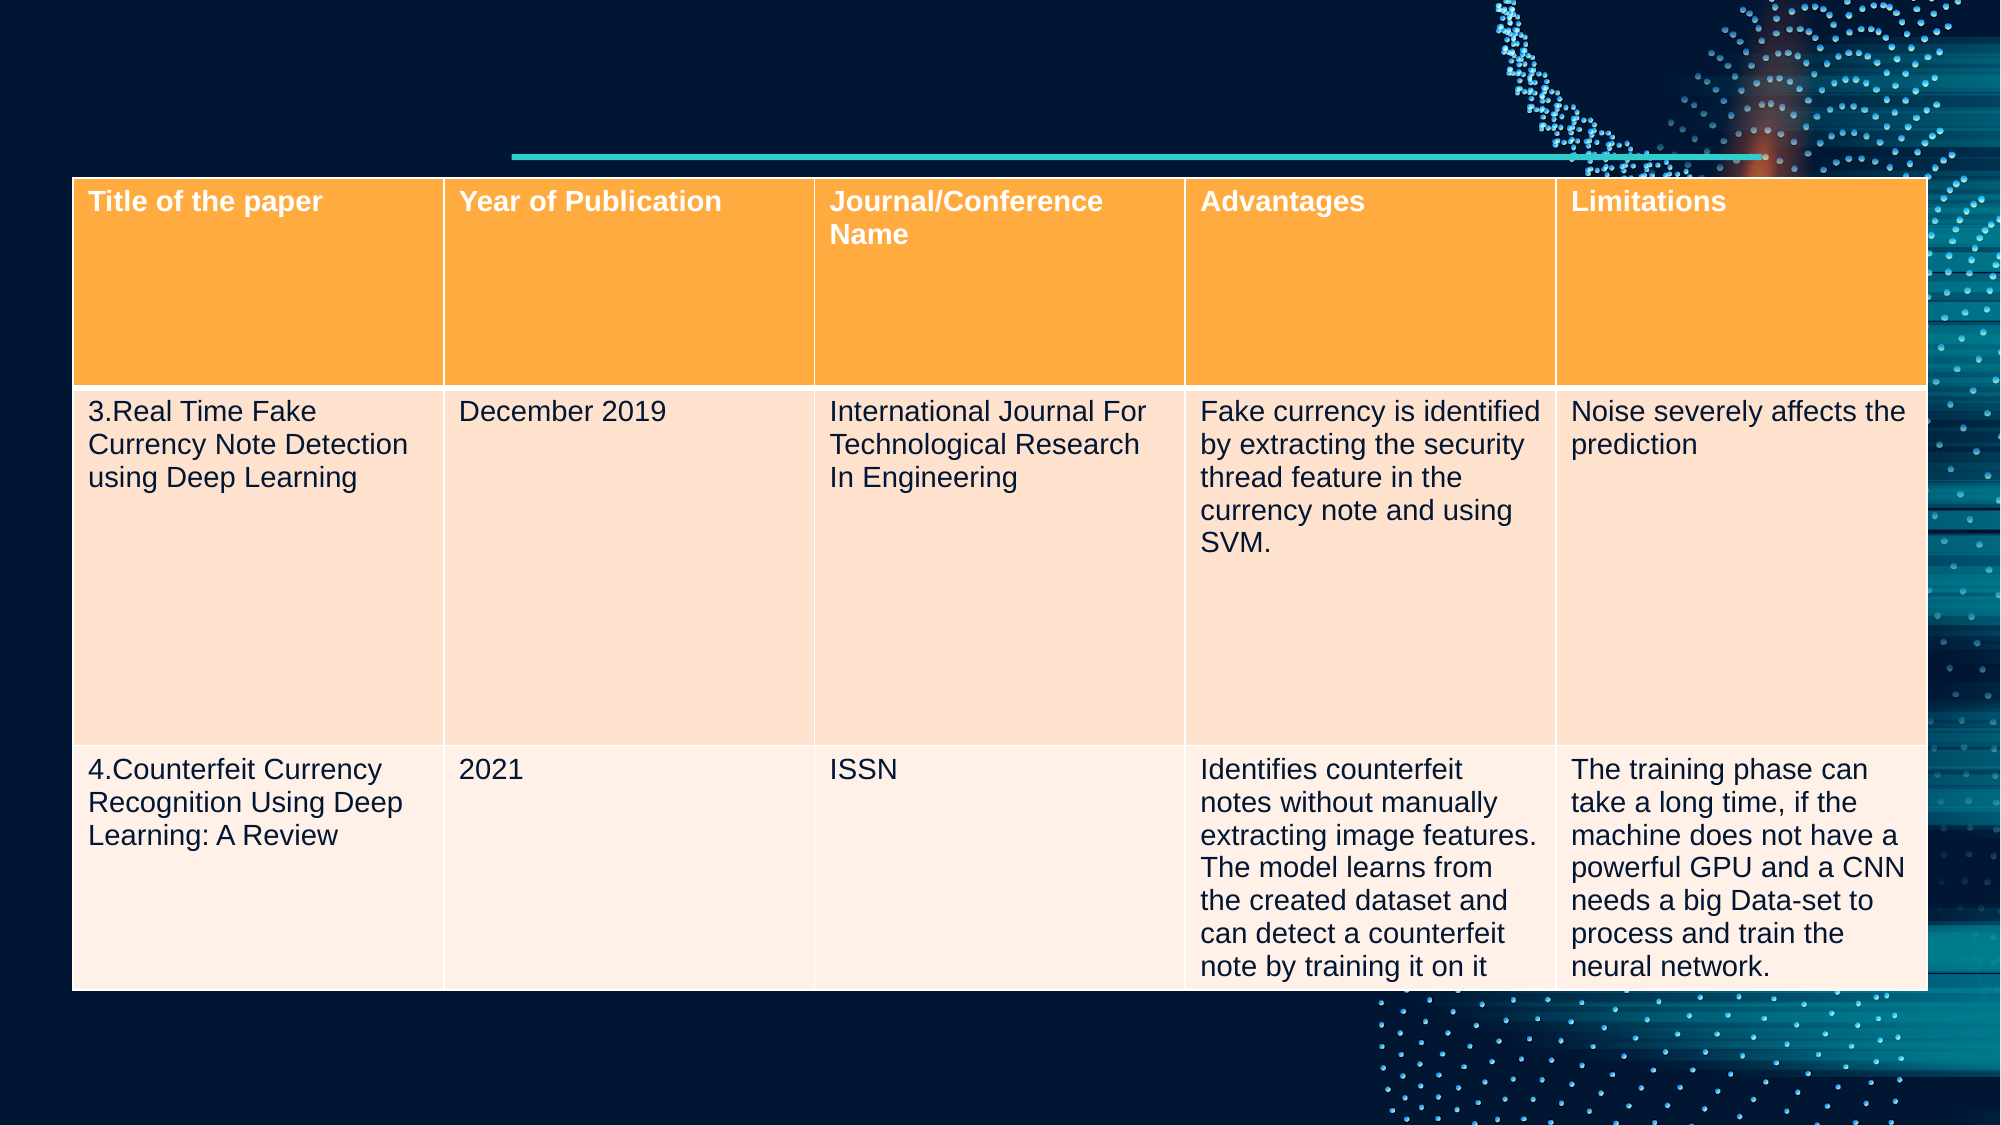

| Title of the paper | Year of Publication | Journal/Conference Name | Advantages | Limitations |
| --- | --- | --- | --- | --- |
| 3.Real Time Fake Currency Note Detection using Deep Learning | December 2019 | International Journal For Technological Research In Engineering | Fake currency is identified by extracting the security thread feature in the currency note and using SVM. | Noise severely affects the prediction |
| 4.Counterfeit Currency Recognition Using Deep Learning: A Review | 2021 | ISSN | Identifies counterfeit notes without manually extracting image features. The model learns from the created dataset and can detect a counterfeit note by training it on it | The training phase can take a long time, if the machine does not have a powerful GPU and a CNN needs a big Data-set to process and train the neural network. |